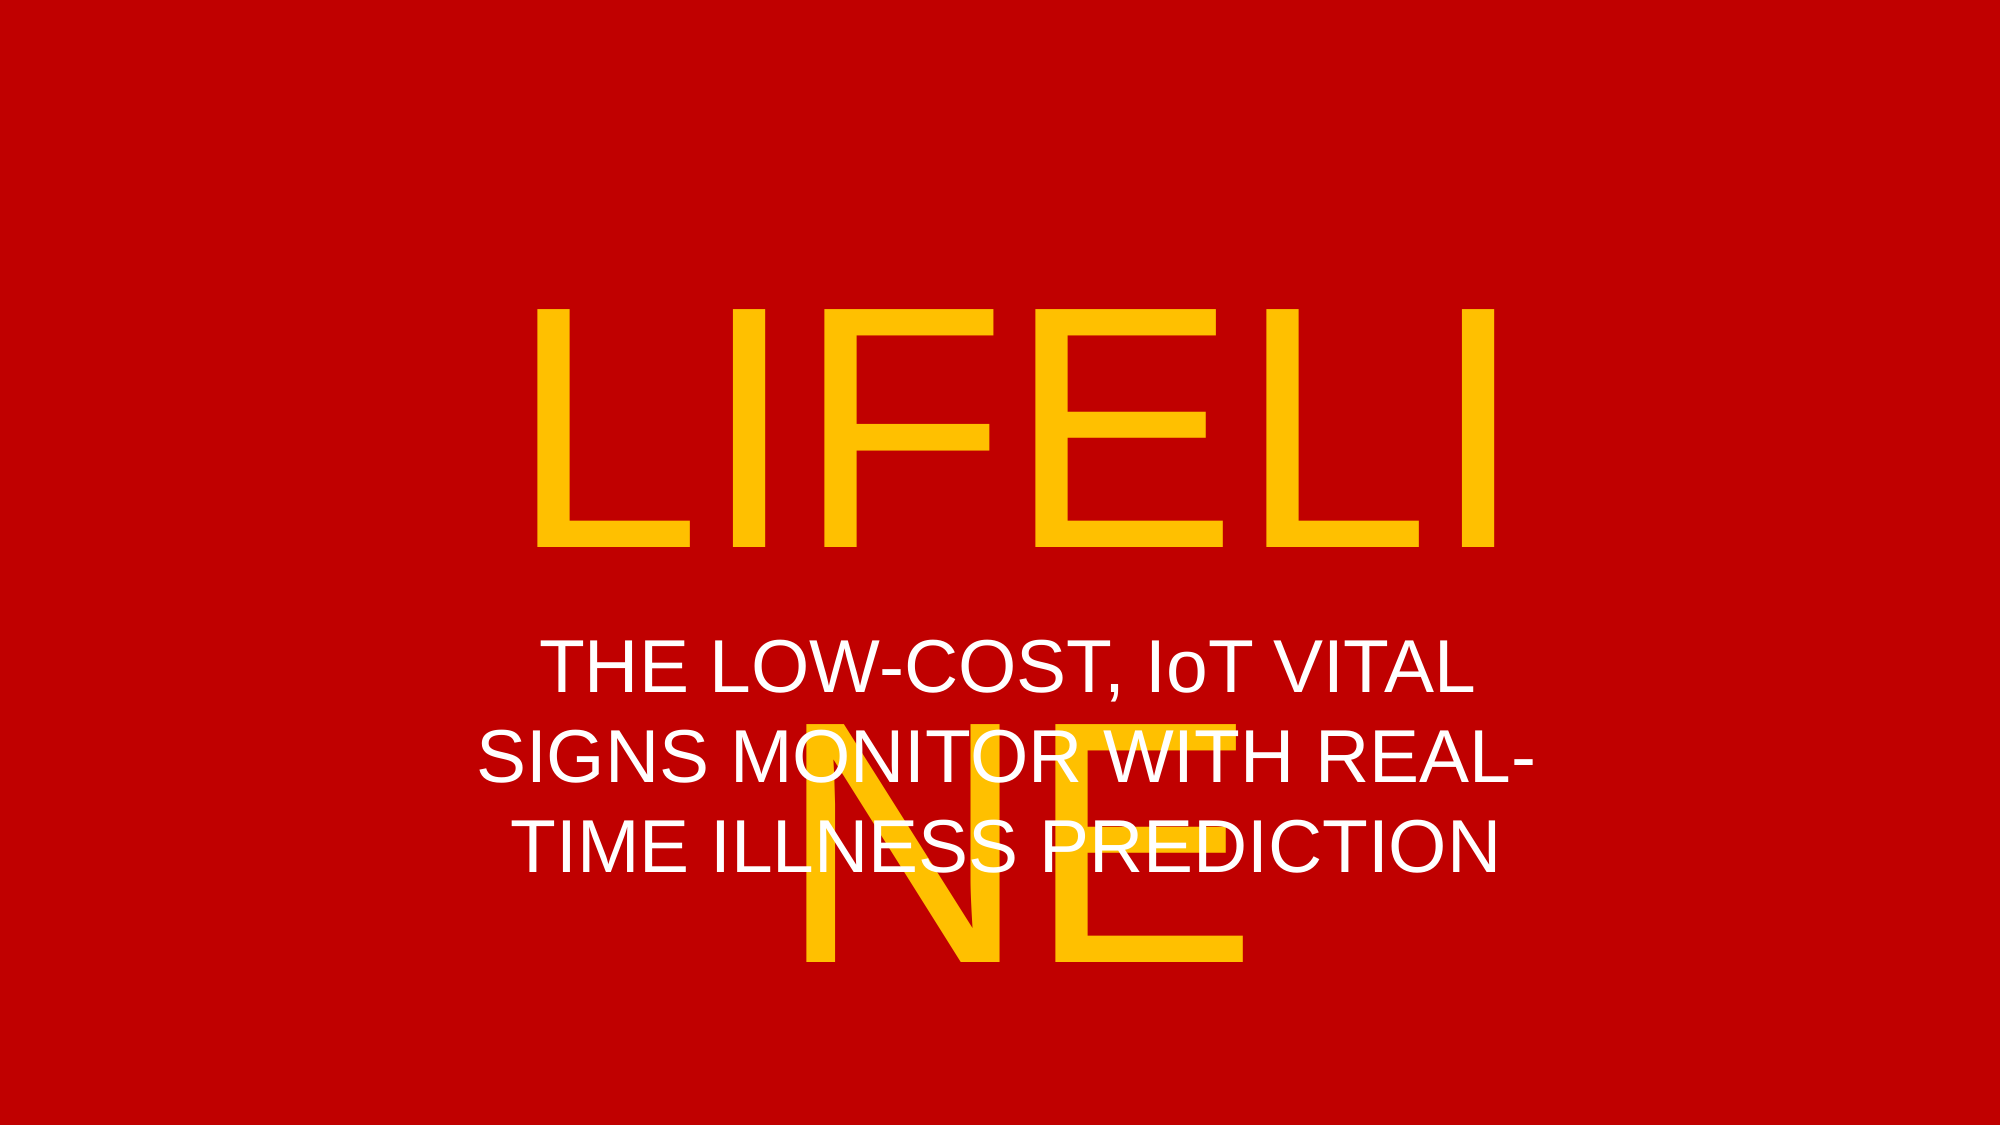

LIFELINE
THE LOW-COST, IoT VITAL SIGNS MONITOR WITH REAL-TIME ILLNESS PREDICTION